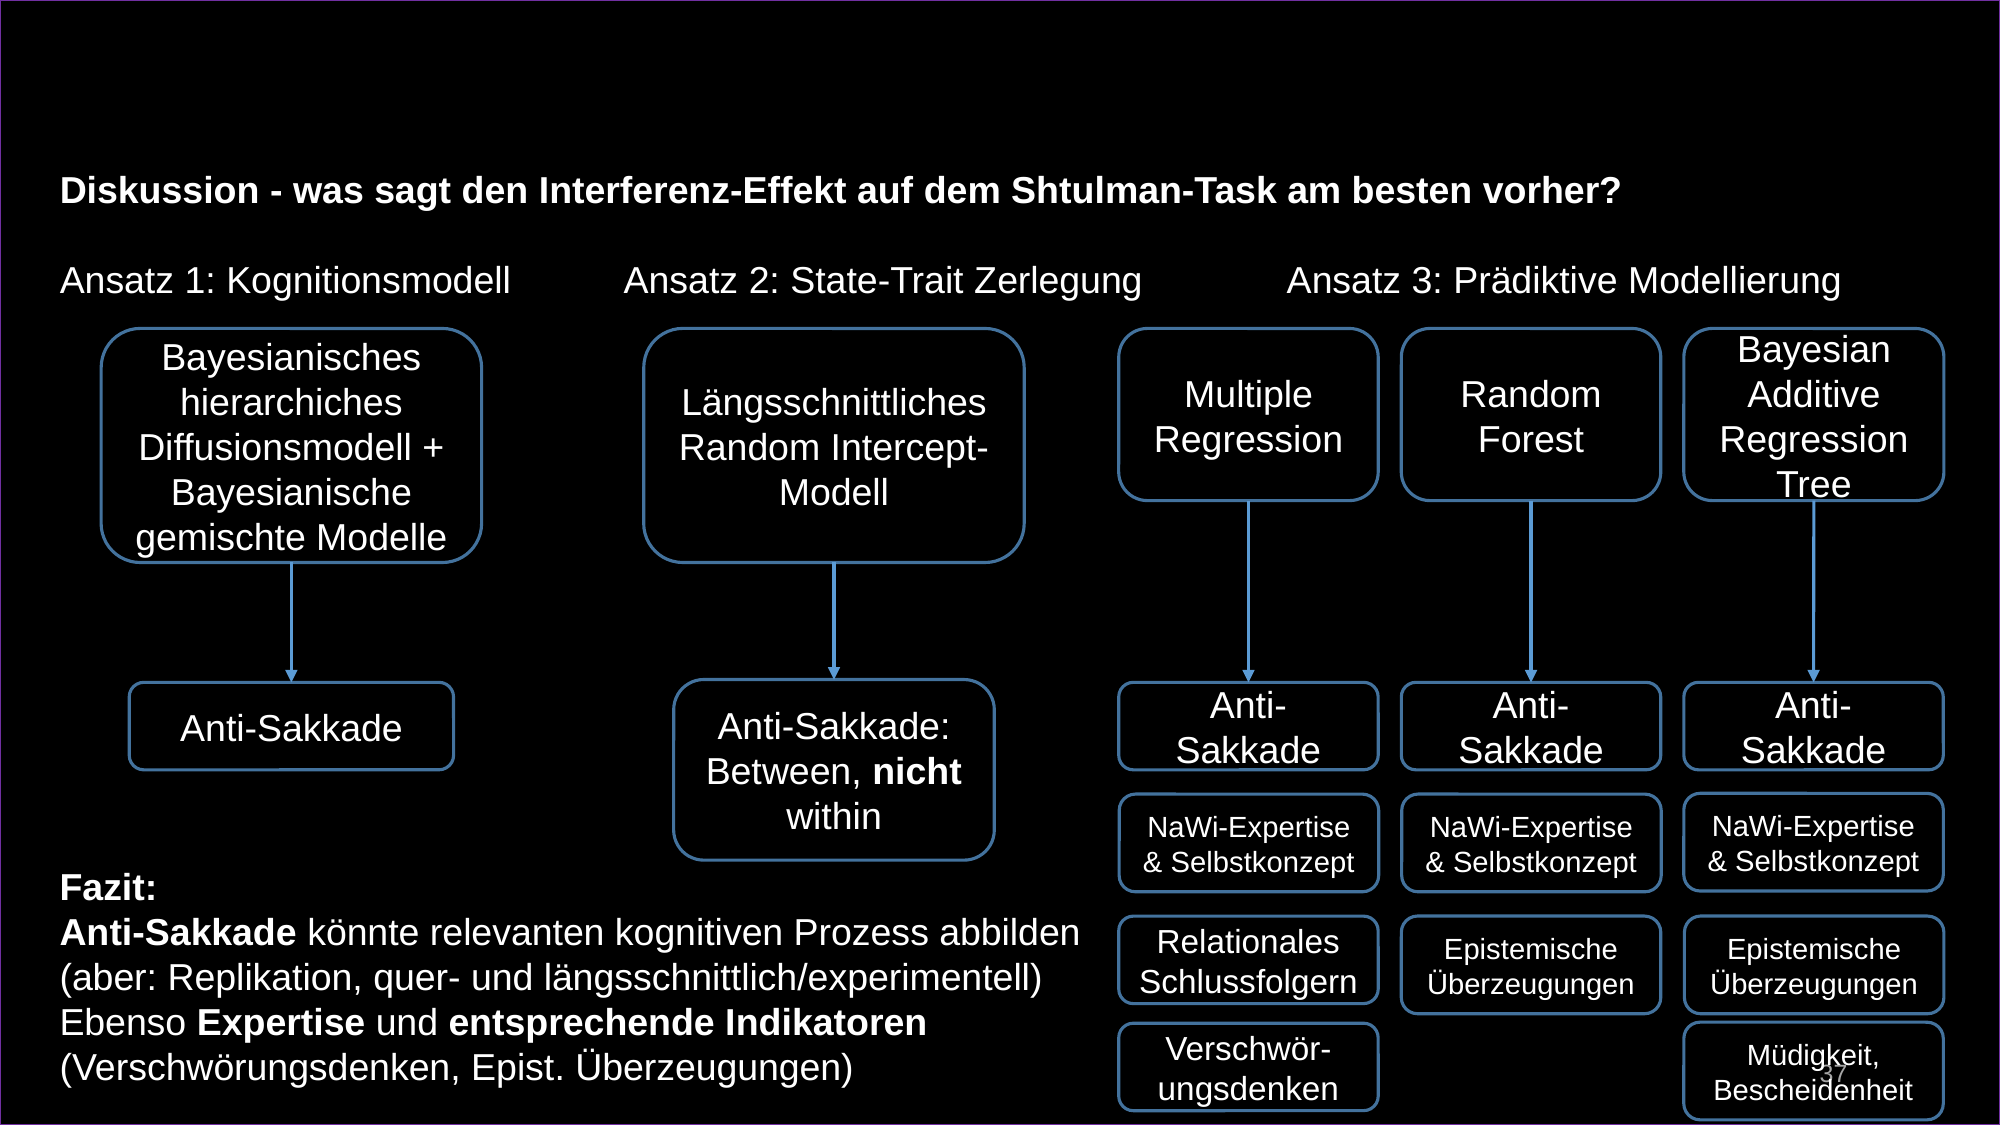

Diskussion - was sagt den Interferenz-Effekt auf dem Shtulman-Task am besten vorher?

Ansatz 1: Kognitionsmodell           Ansatz 2: State-Trait Zerlegung              Ansatz 3: Prädiktive Modellierung
Random Forest
Bayesian Additive Regression Tree
Bayesianisches hierarchiches Diffusionsmodell + Bayesianische gemischte Modelle
Längsschnittliches Random Intercept-Modell
Multiple Regression
Anti-Sakkade: Between, nicht within
Anti-Sakkade
Anti-Sakkade
Anti-Sakkade
Anti-Sakkade
NaWi-Expertise & Selbstkonzept
NaWi-Expertise & Selbstkonzept
NaWi-Expertise & Selbstkonzept
Fazit:
Anti-Sakkade könnte relevanten kognitiven Prozess abbilden
(aber: Replikation, quer- und längsschnittlich/experimentell)
Ebenso Expertise und entsprechende Indikatoren (Verschwörungsdenken, Epist. Überzeugungen)
Epistemische Überzeugungen
Epistemische Überzeugungen
Relationales Schlussfolgern
Müdigkeit, Bescheidenheit
Verschwör-ungsdenken
37